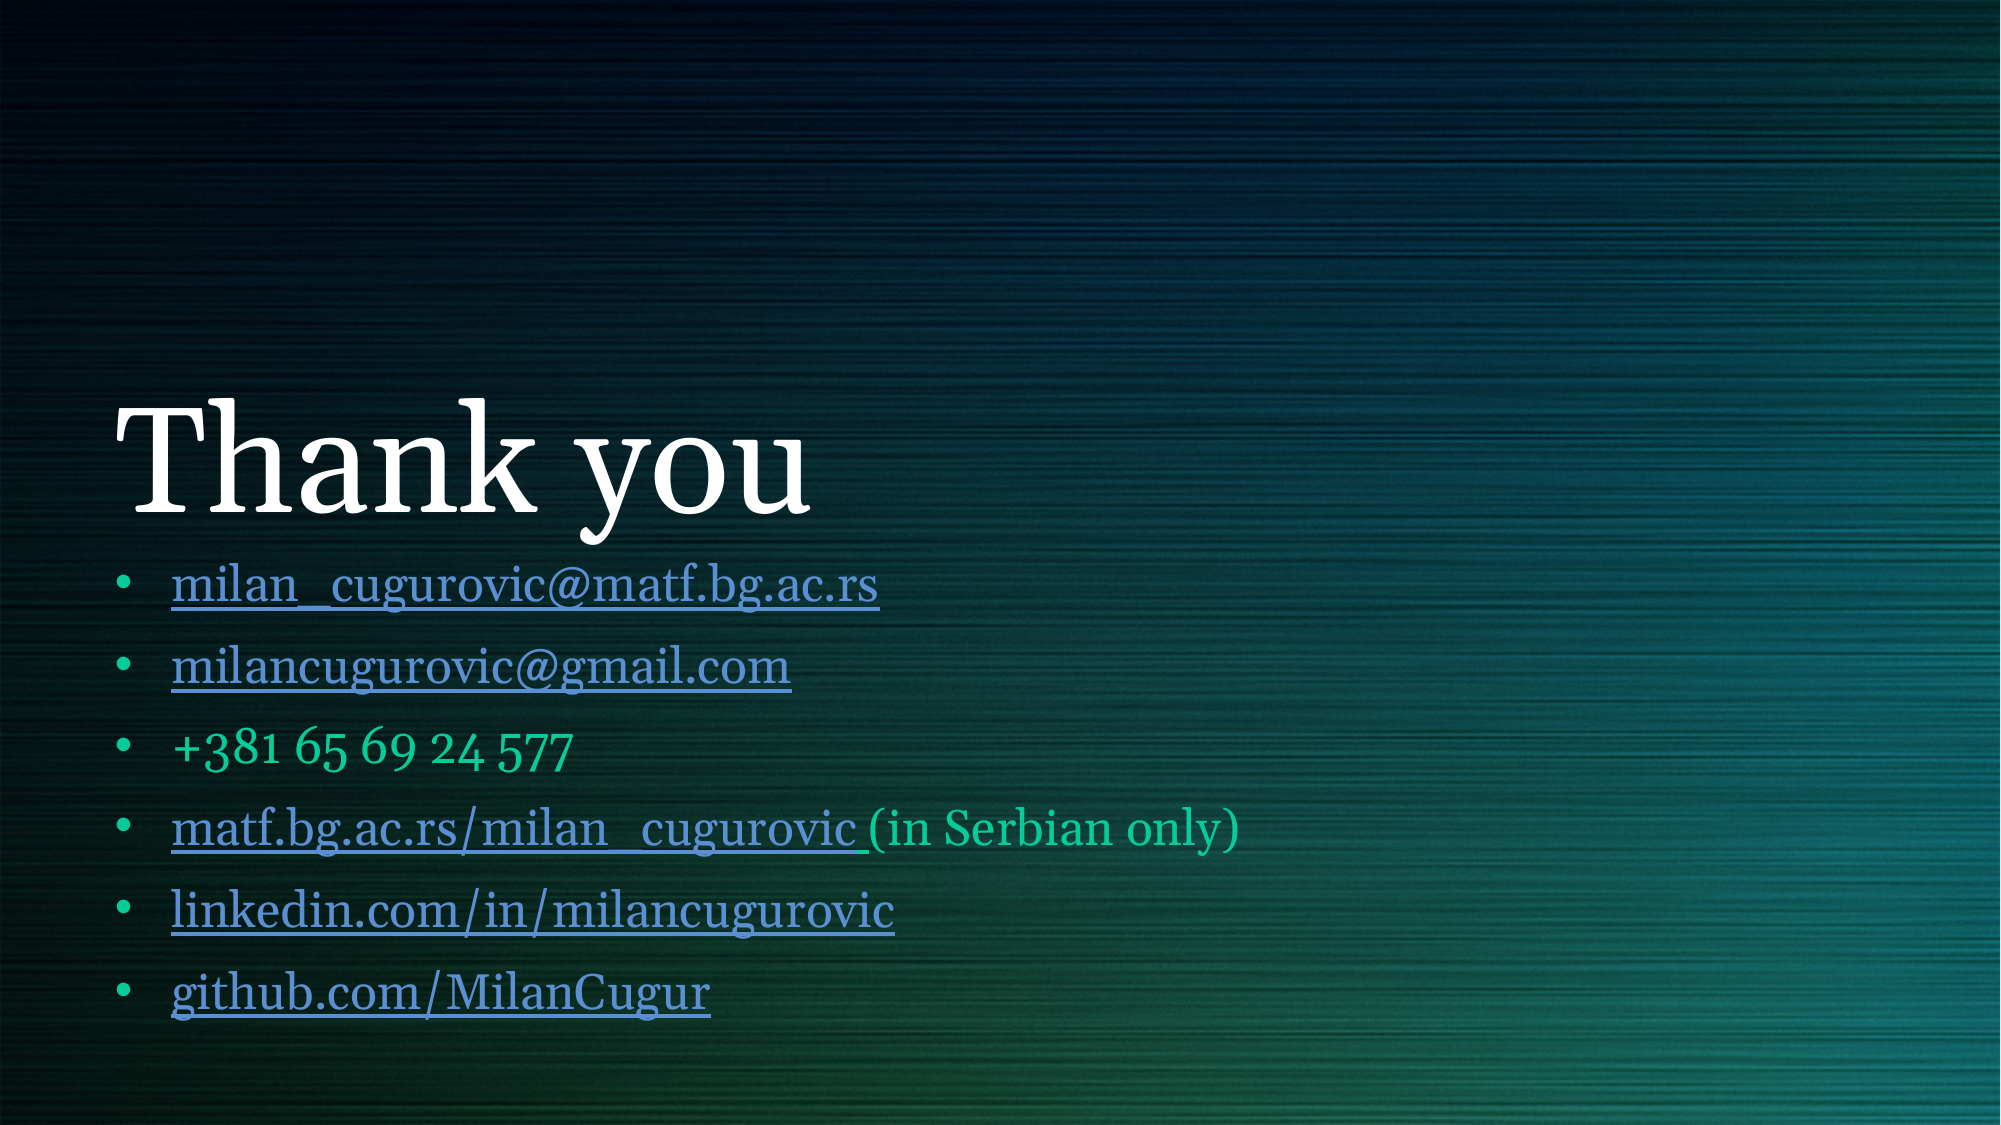

# Thank you
milan_cugurovic@matf.bg.ac.rs
milancugurovic@gmail.com
+381 65 69 24 577
matf.bg.ac.rs/milan_cugurovic (in Serbian only)
linkedin.com/in/milancugurovic
github.com/MilanCugur